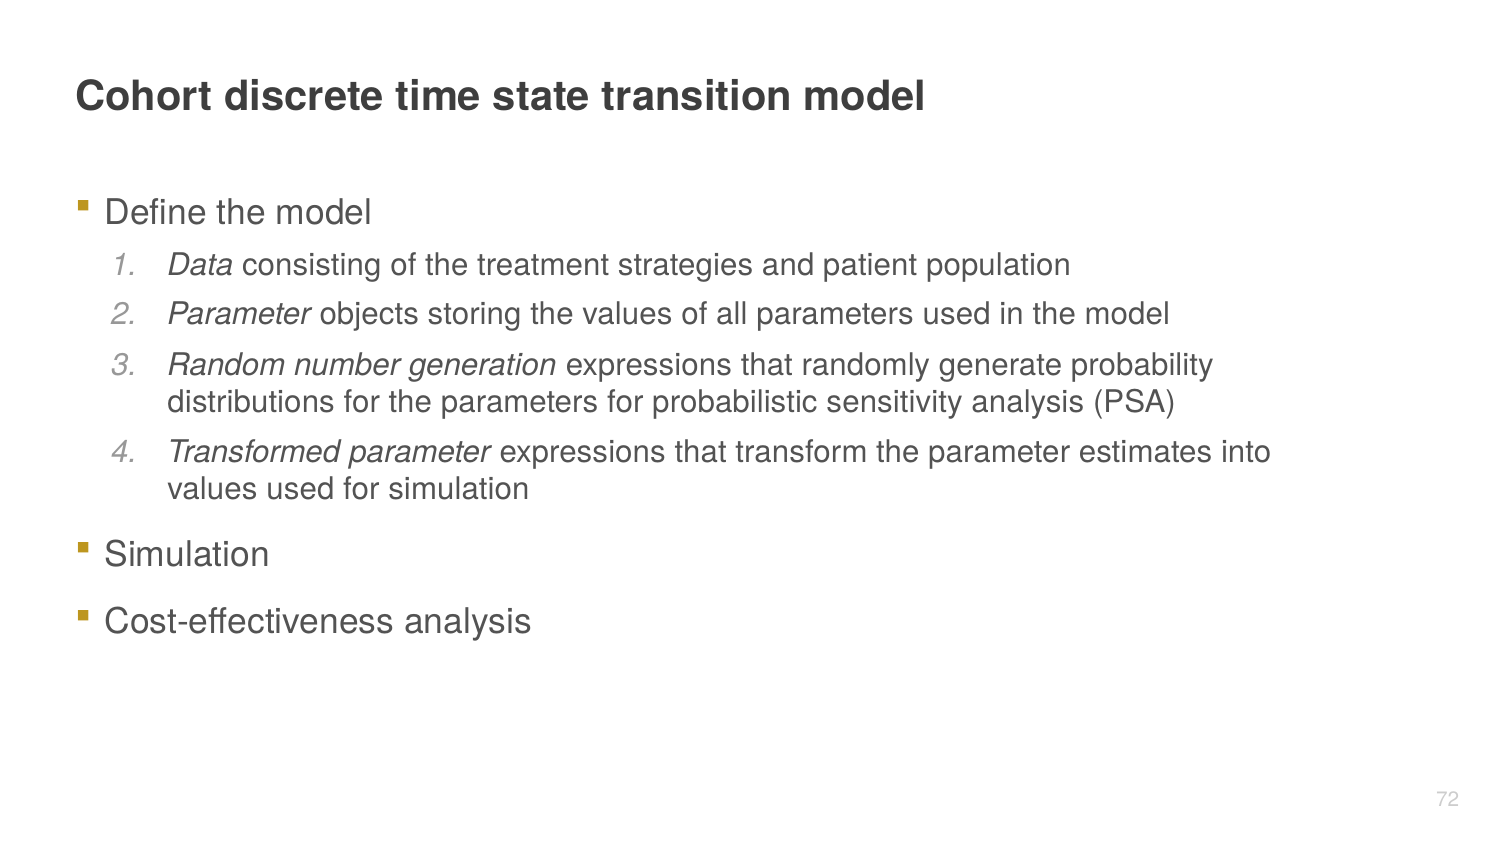

# Cohort discrete time state transition model
Define the model
Data consisting of the treatment strategies and patient population
Parameter objects storing the values of all parameters used in the model
Random number generation expressions that randomly generate probability distributions for the parameters for probabilistic sensitivity analysis (PSA)
Transformed parameter expressions that transform the parameter estimates into values used for simulation
Simulation
Cost-effectiveness analysis
72